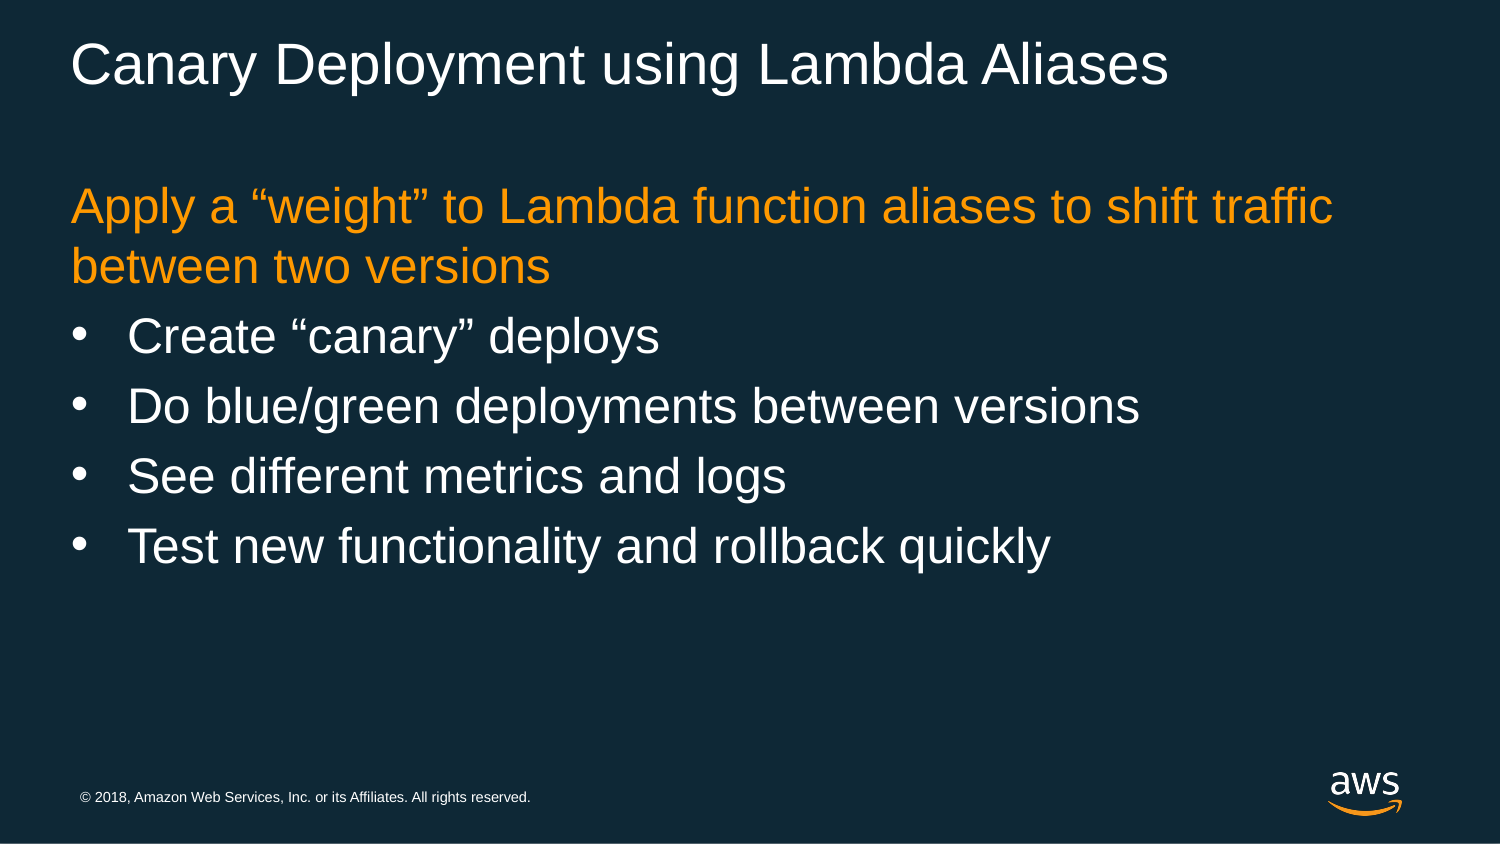

# Canary Deployment using Lambda Aliases
Apply a “weight” to Lambda function aliases to shift traffic between two versions
Create “canary” deploys
Do blue/green deployments between versions
See different metrics and logs
Test new functionality and rollback quickly